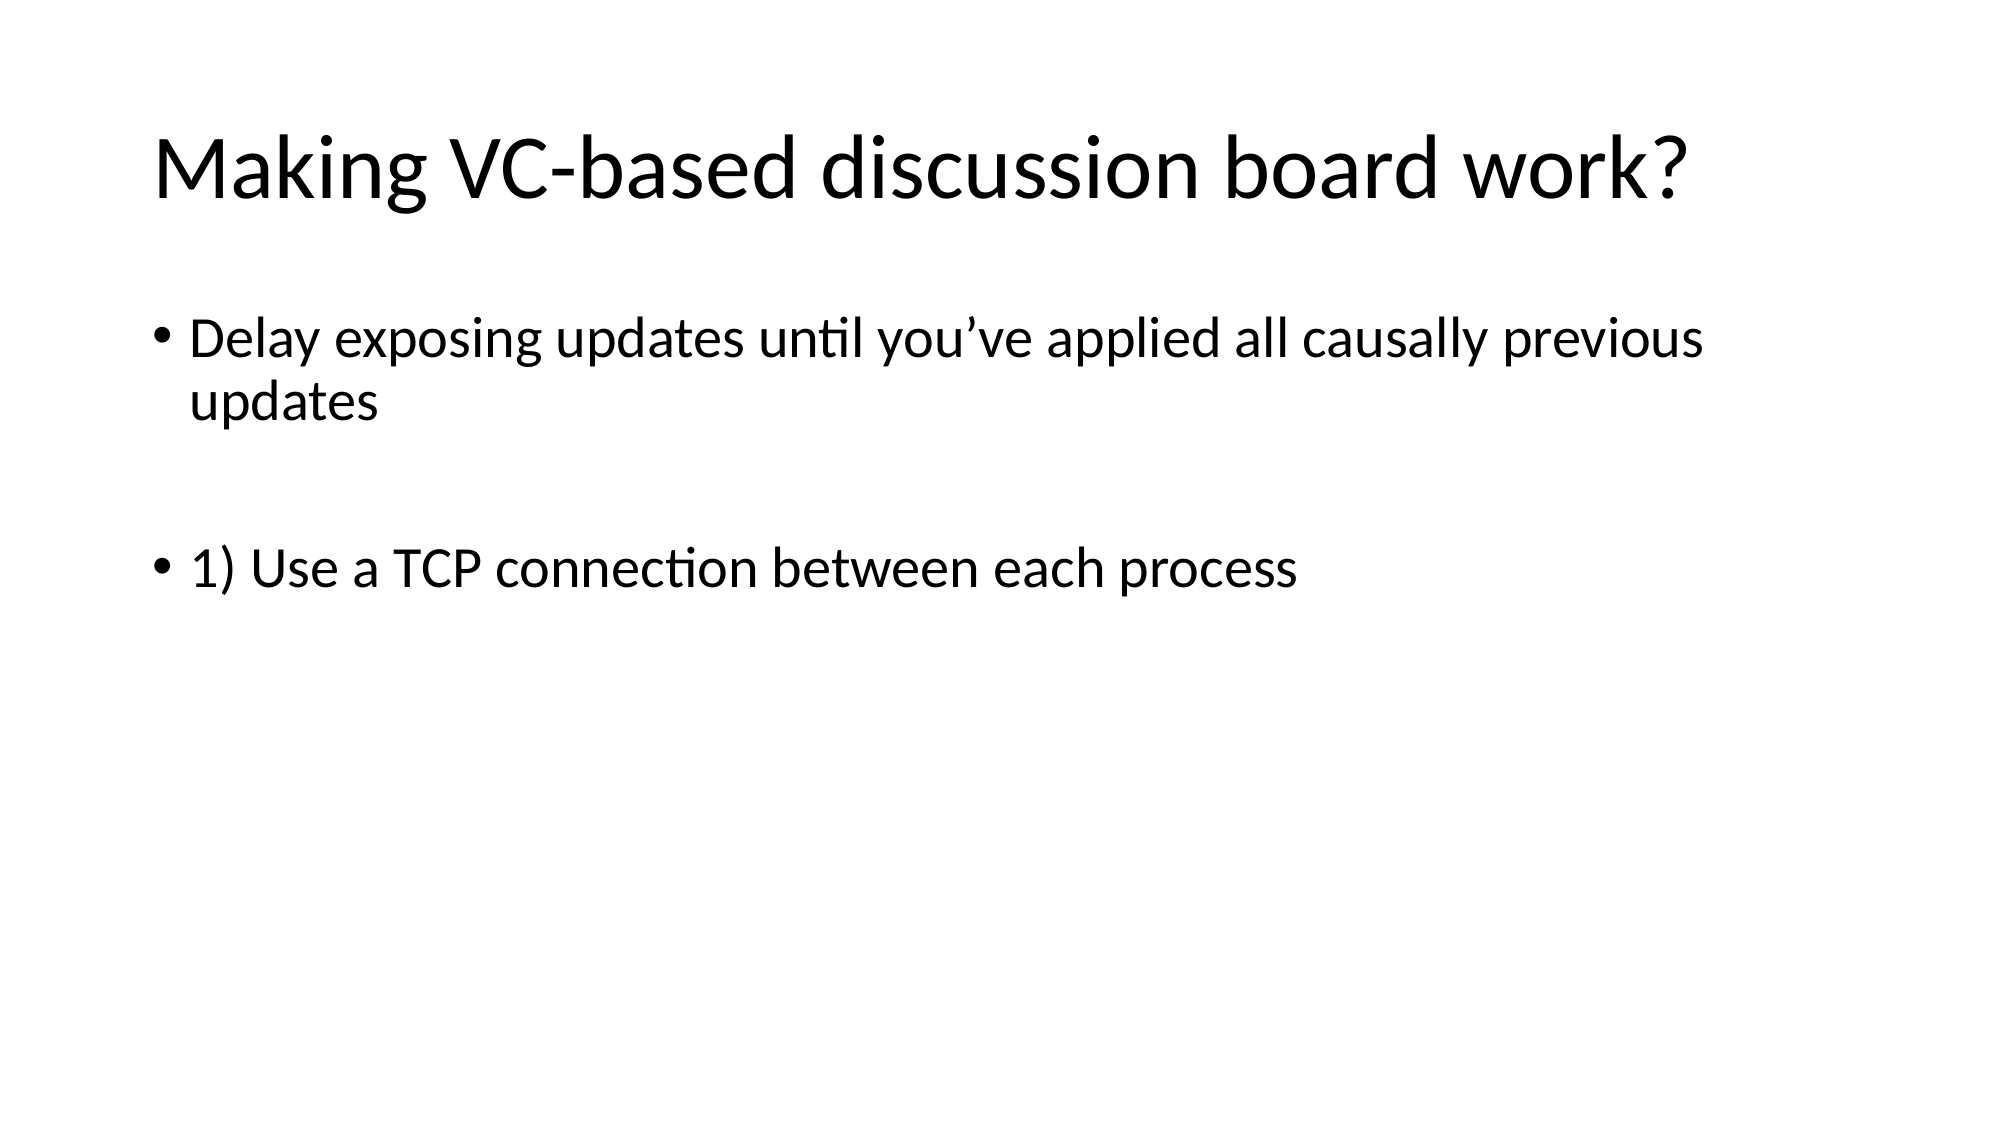

# Making VC-based discussion board work?
Delay exposing updates until you’ve applied all causally previous updates

1) Use a TCP connection between each process